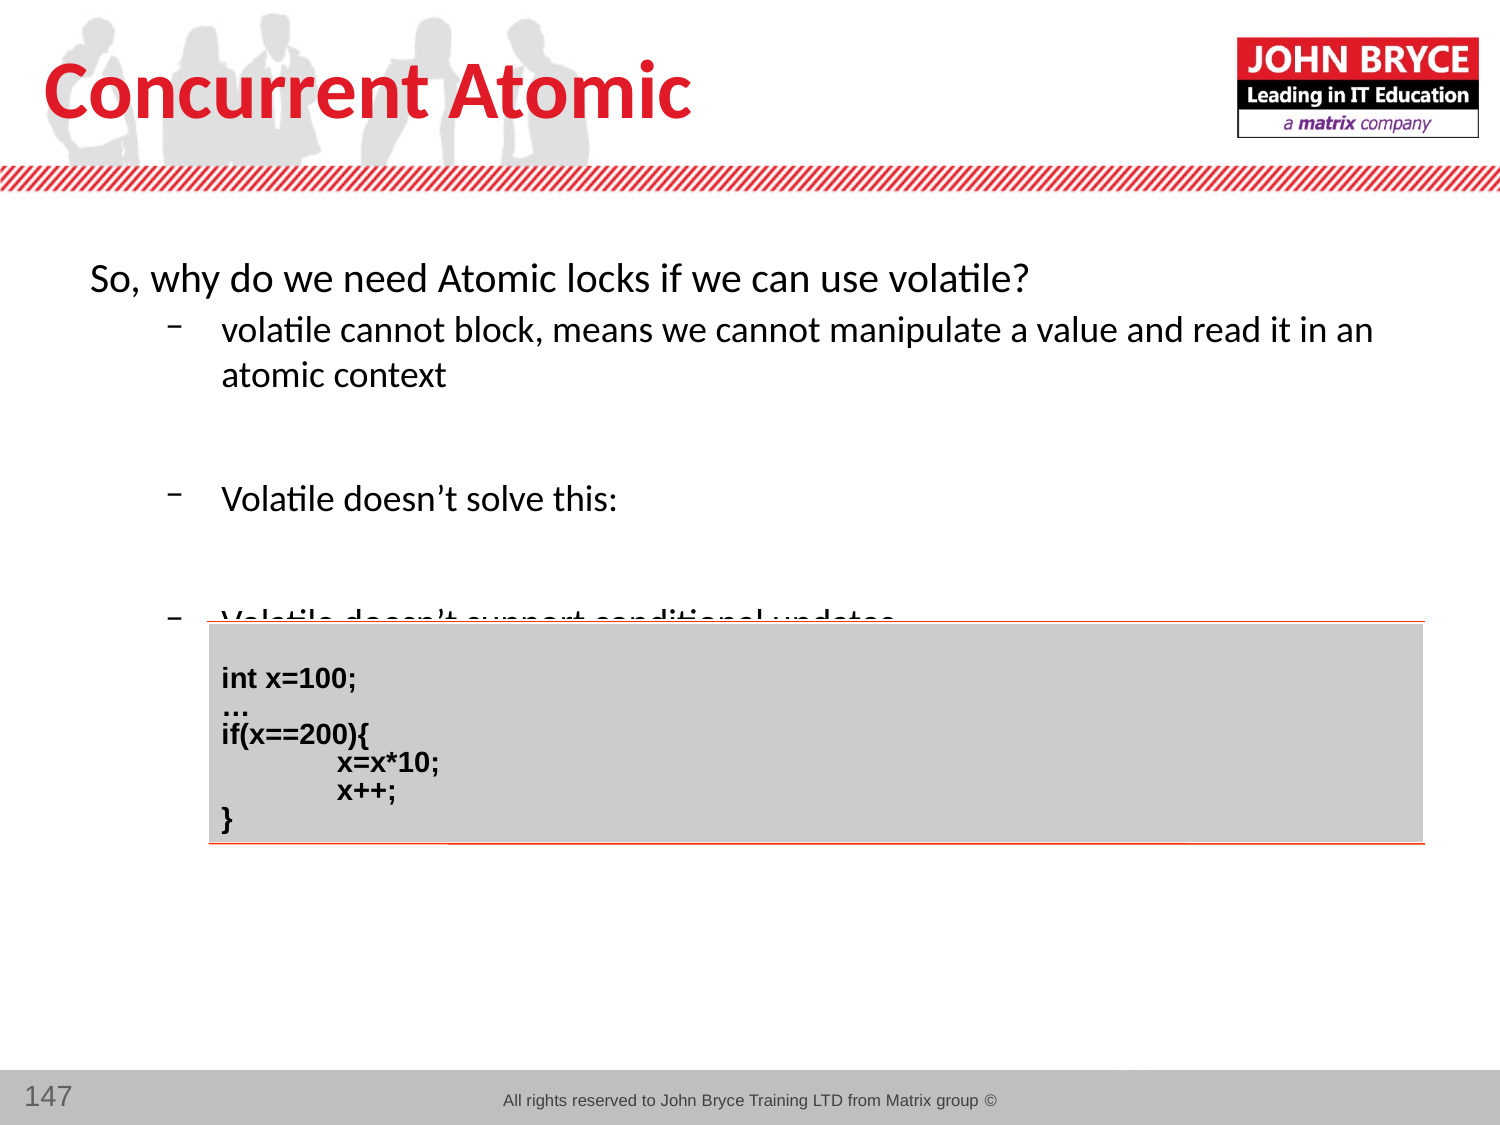

# Concurrent Atomic
So, why do we need Atomic locks if we can use volatile?
volatile cannot block, means we cannot manipulate a value and read it in an atomic context

Volatile doesn’t solve this:

Volatile doesn’t support conditional updates…

int x=100;
…
if(x==200){
              x=x*10;
              x++;
}